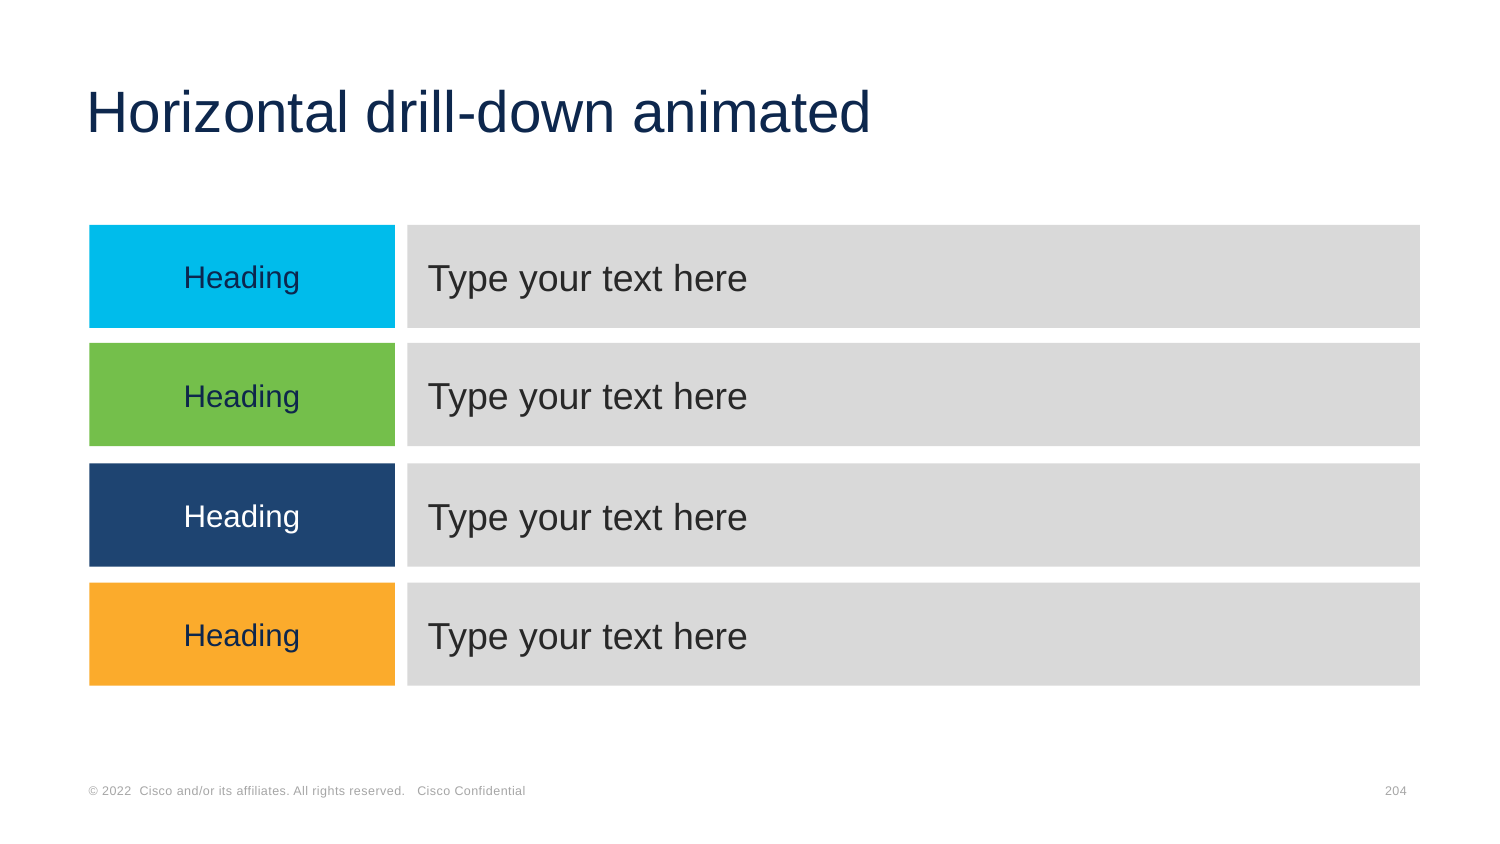

# Horizontal drill-down animated
Heading
Type your text here
Heading
Type your text here
Heading
Type your text here
Heading
Type your text here